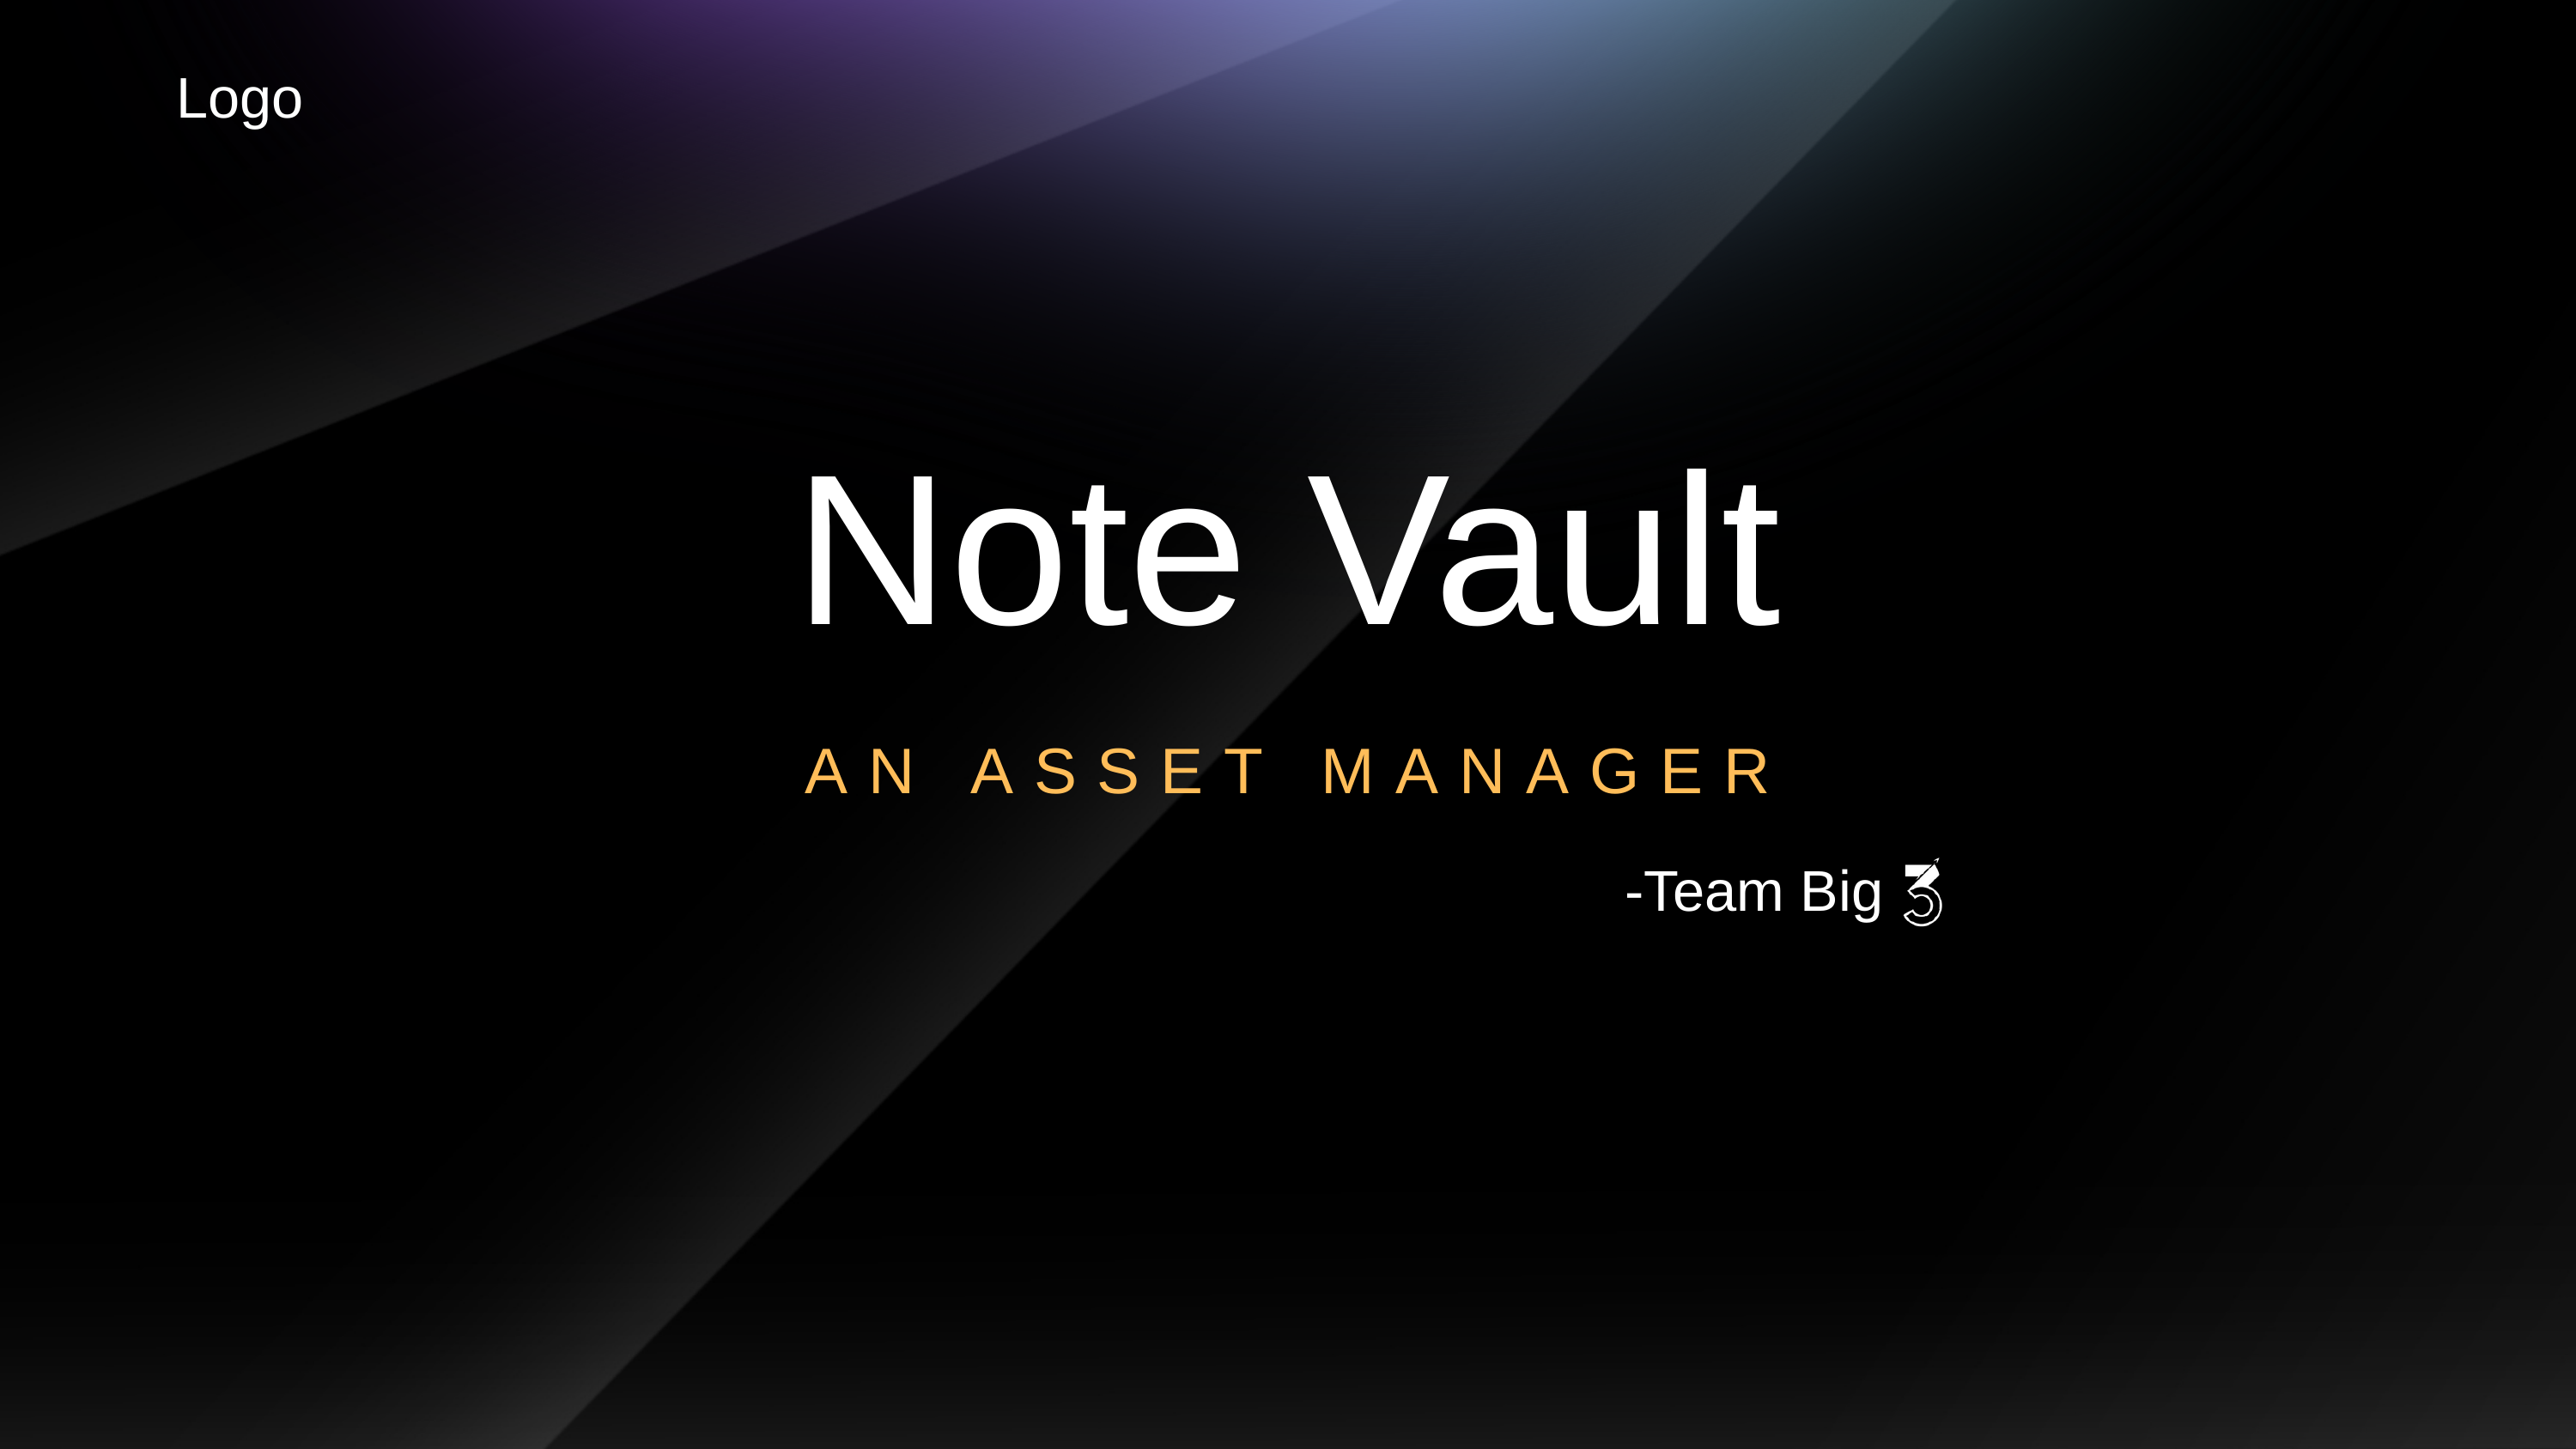

Logo
Note Vault
AN ASSET MANAGER

-Team Big